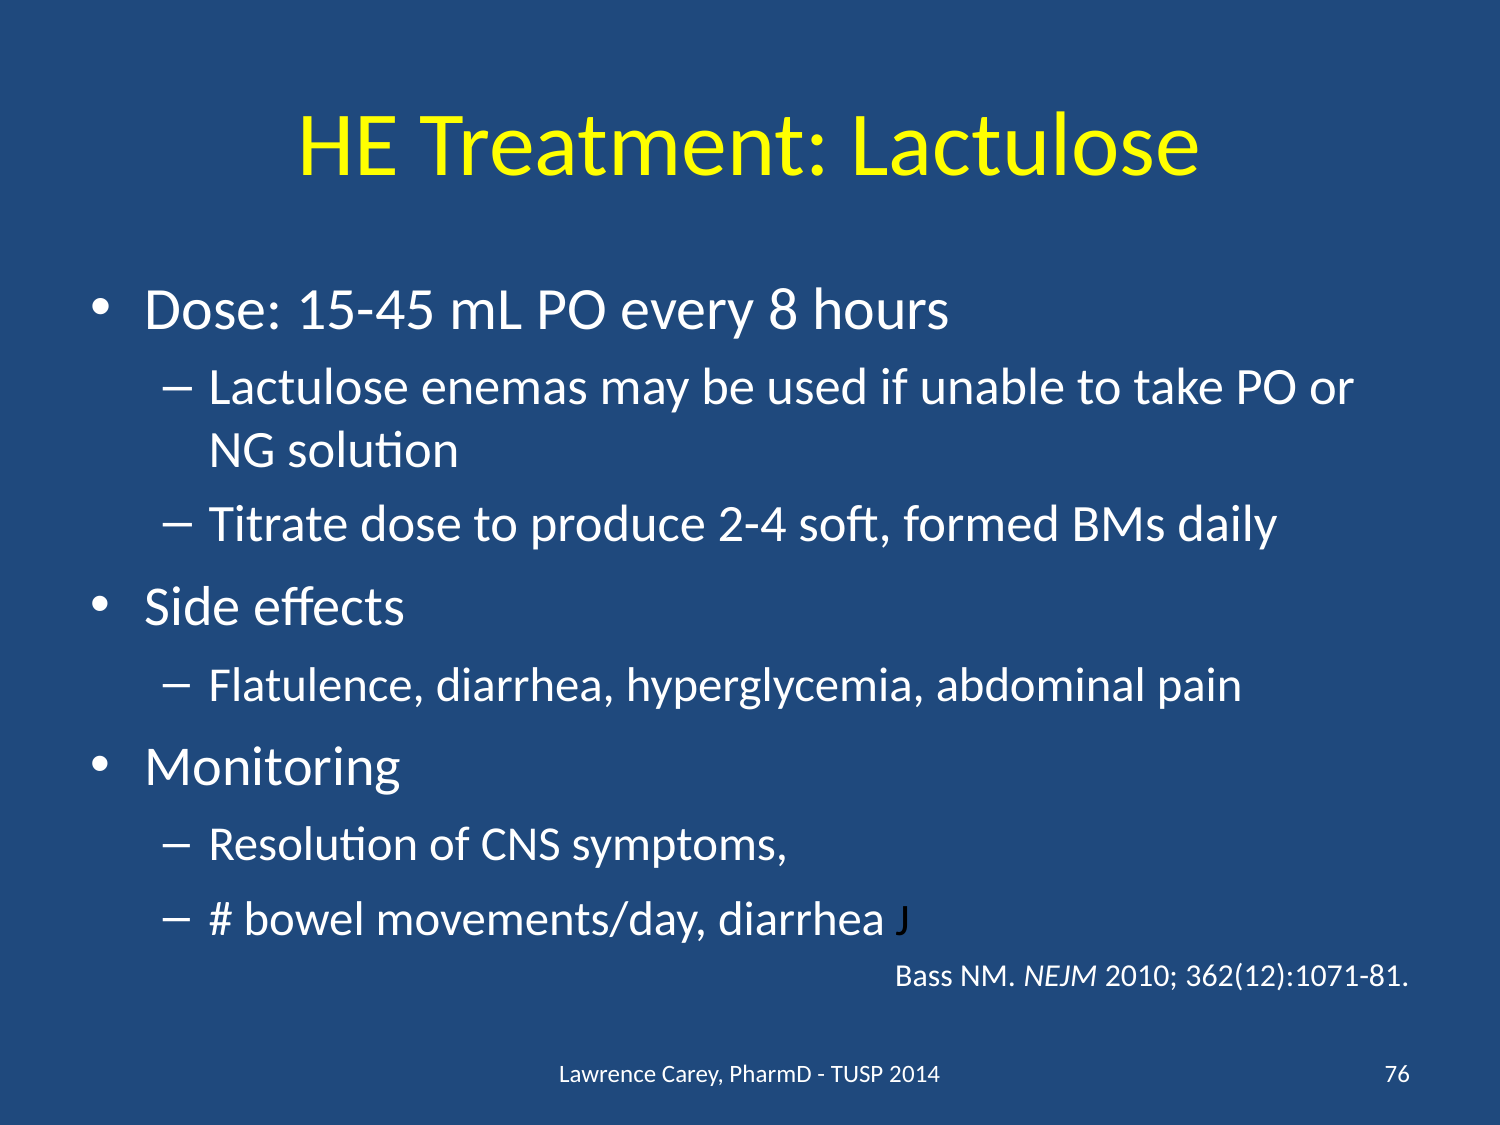

# HE Treatment: Lactulose
Dose: 15-45 mL PO every 8 hours
Lactulose enemas may be used if unable to take PO or NG solution
Titrate dose to produce 2-4 soft, formed BMs daily
Side effects
Flatulence, diarrhea, hyperglycemia, abdominal pain
Monitoring
Resolution of CNS symptoms,
# bowel movements/day, diarrhea J
Bass NM. NEJM 2010; 362(12):1071-81.
Lawrence Carey, PharmD - TUSP 2014
76